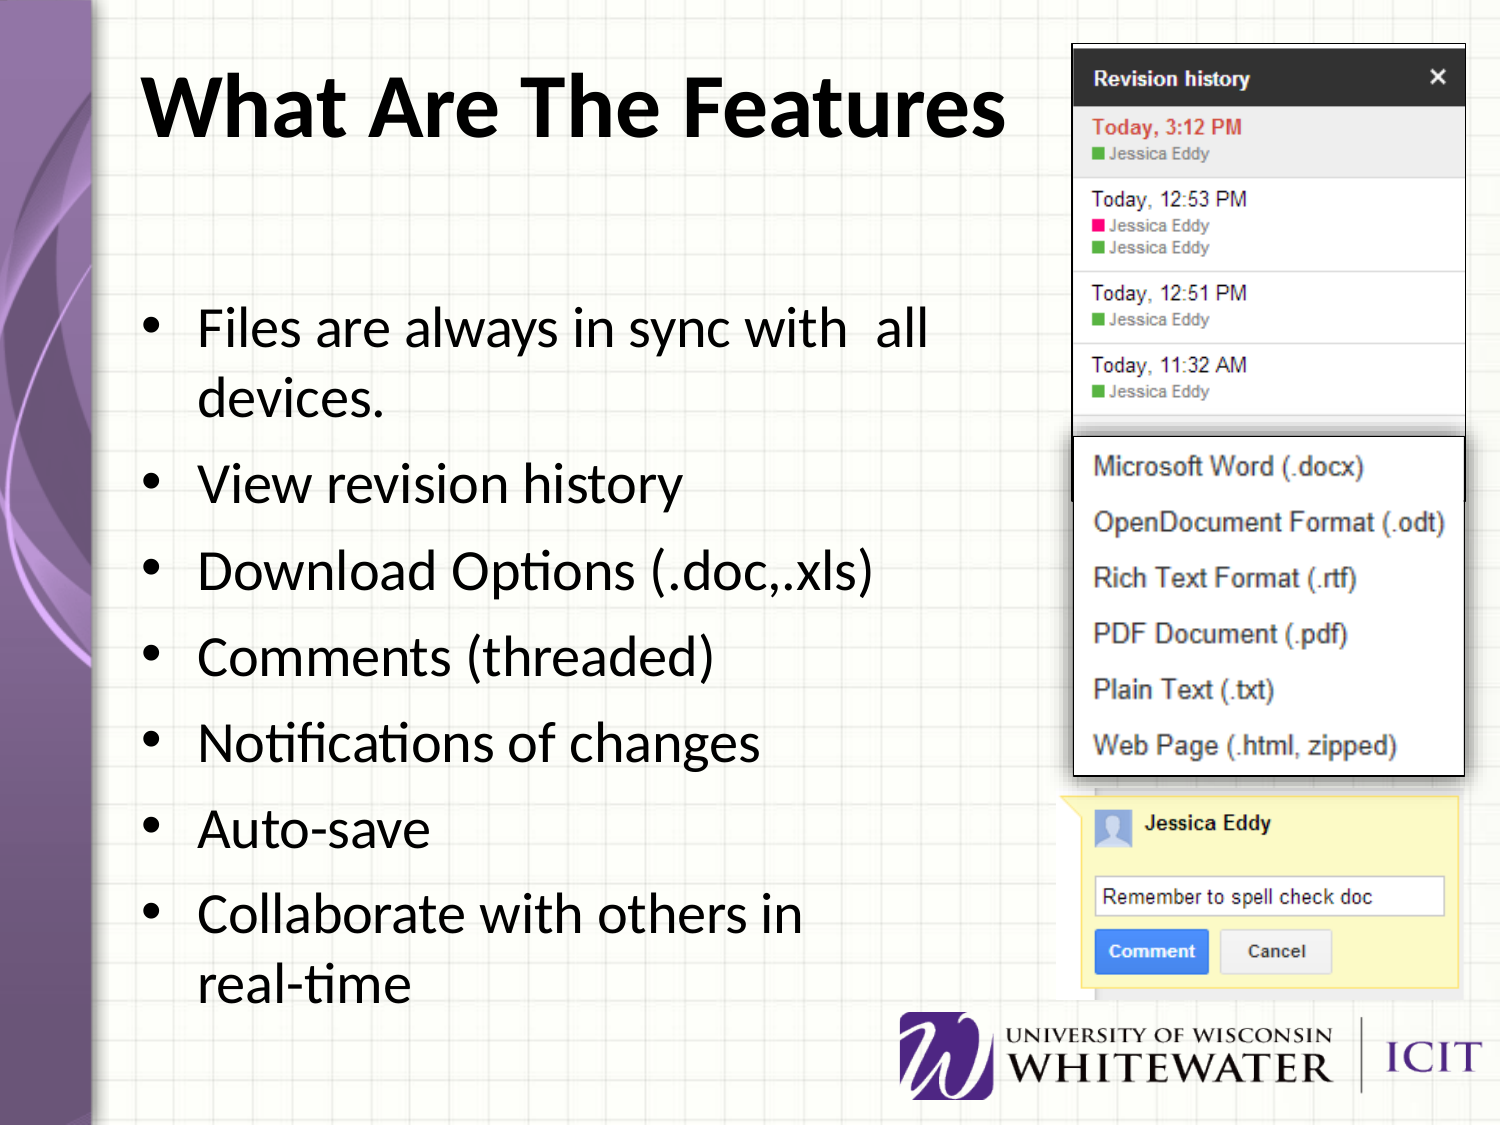

# What Are The Features
Files are always in sync with  all devices.
View revision history
Download Options (.doc,.xls)
Comments (threaded)
Notifications of changes
Auto-save
Collaborate with others in  real-time